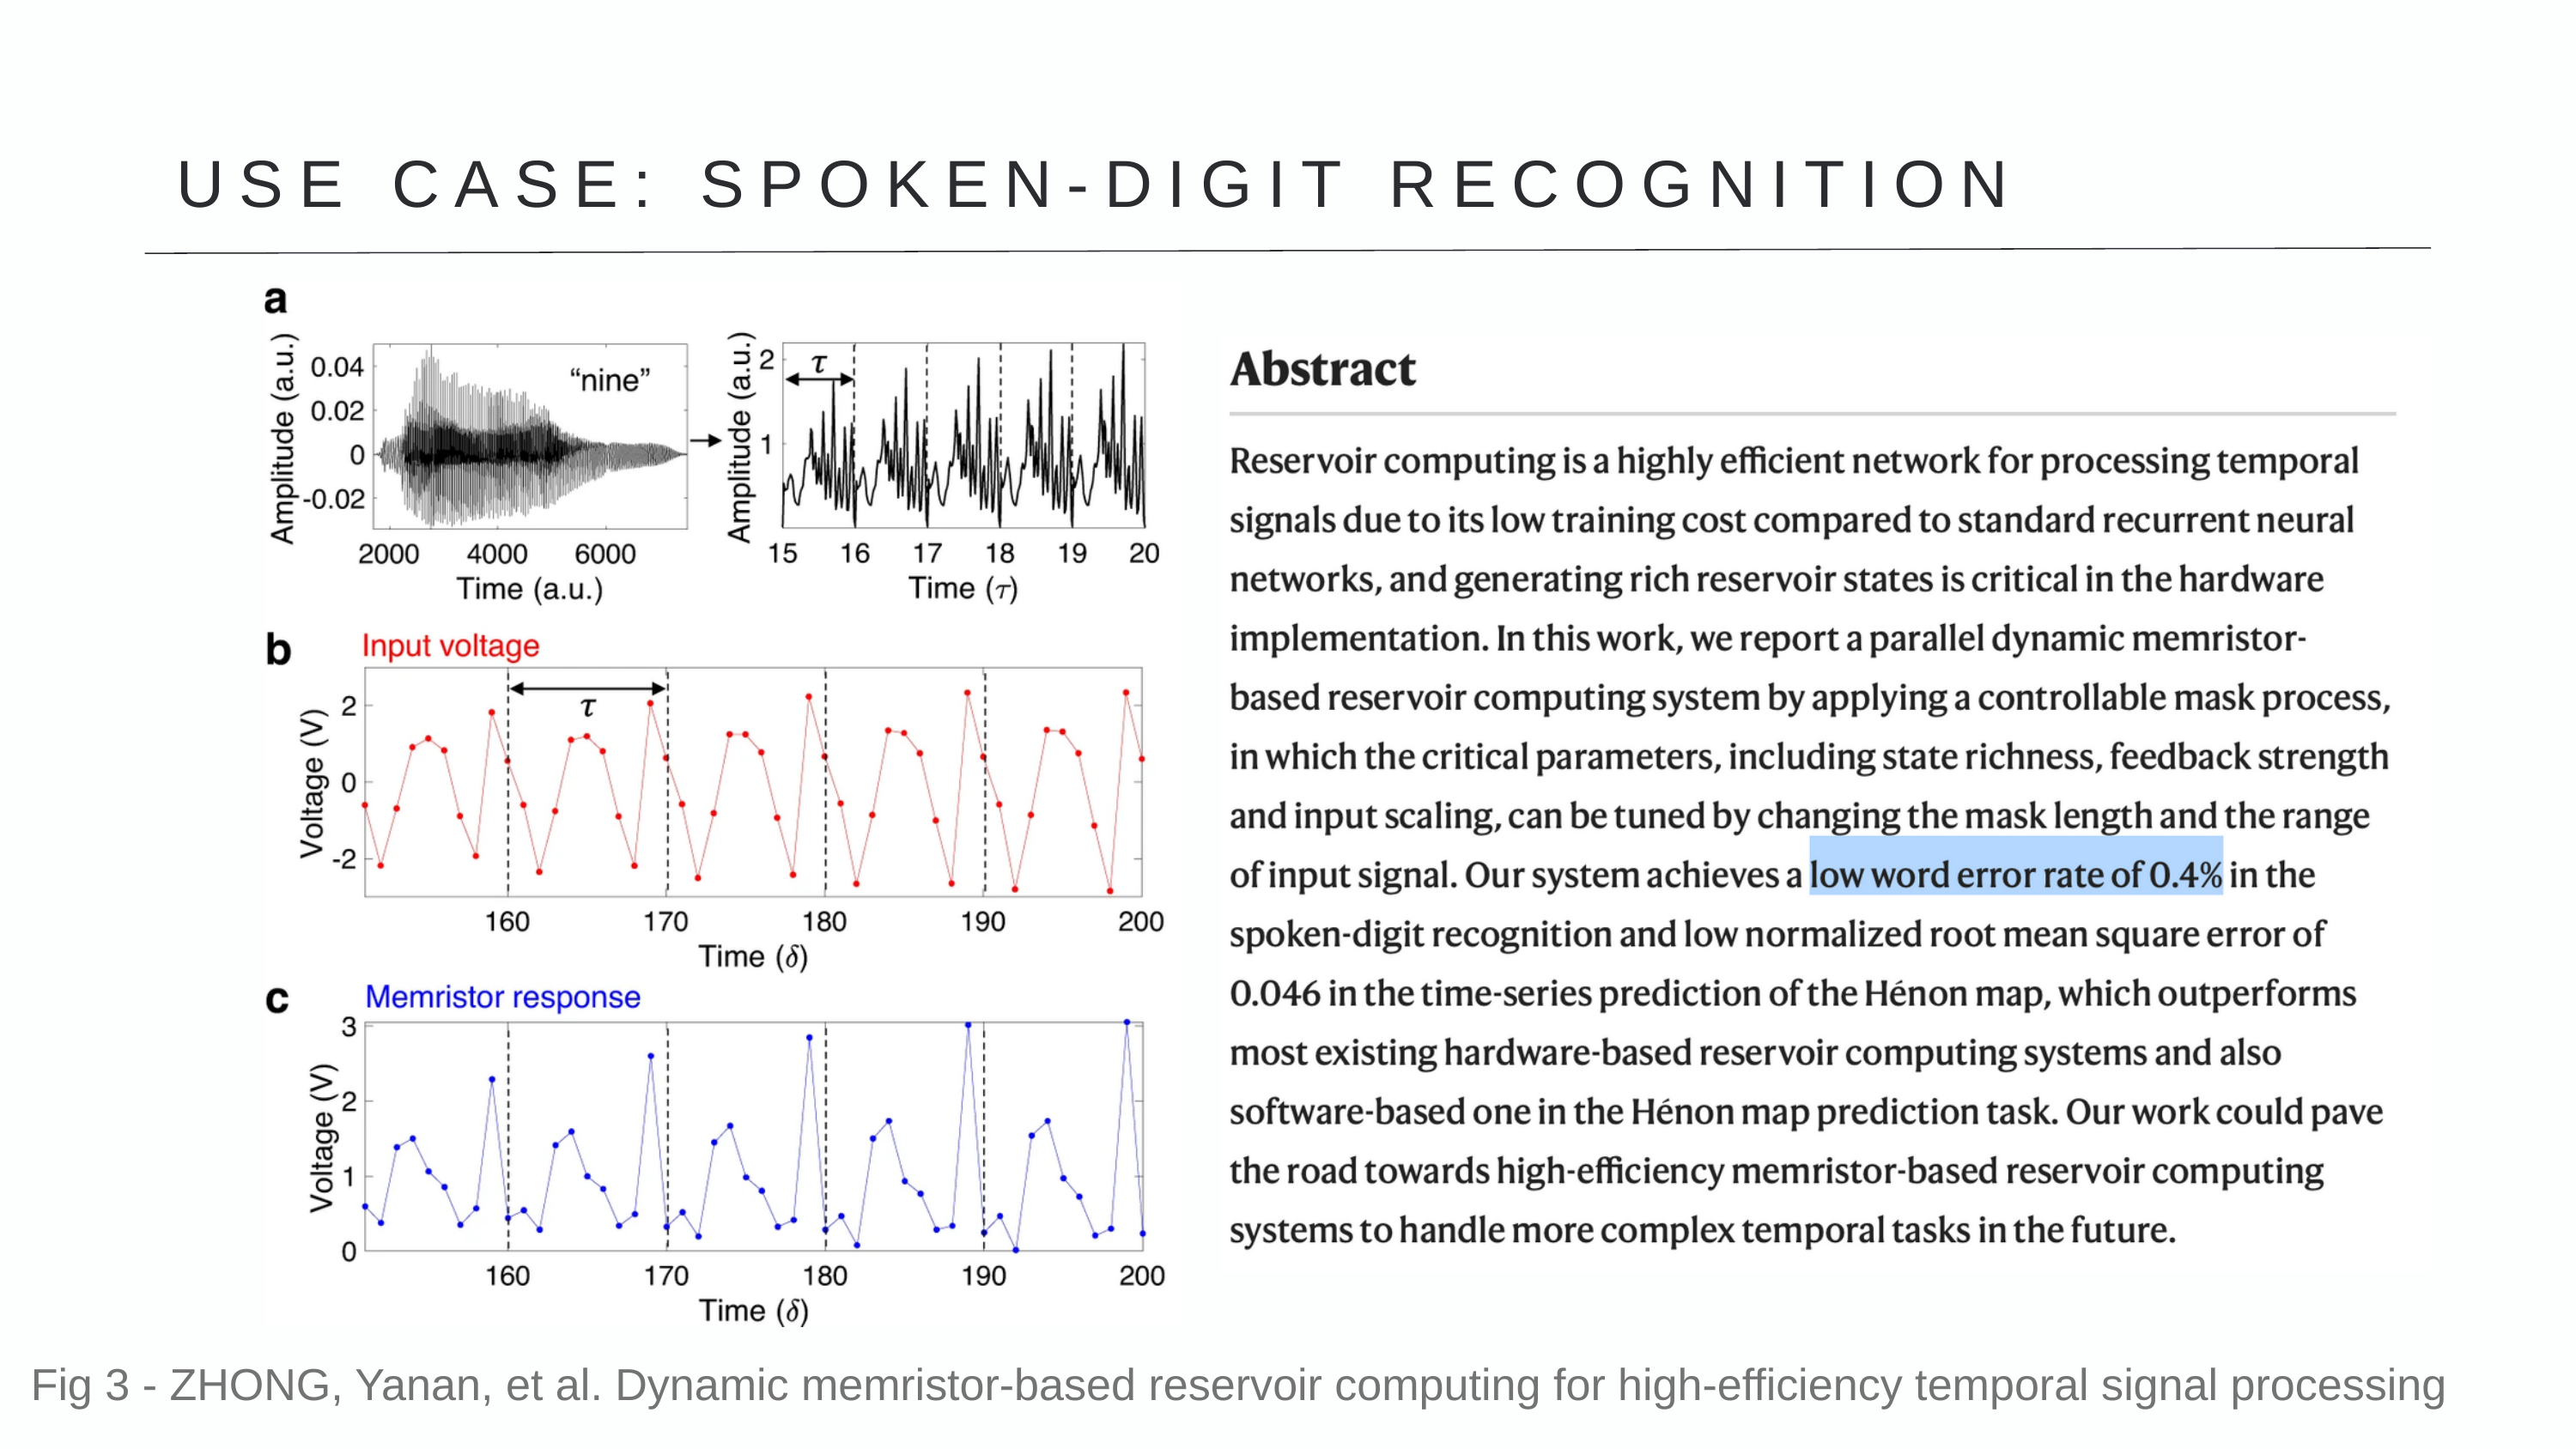

USE CASE: SPOKEN-DIGIT RECOGNITION

Fig 3 - ZHONG, Yanan, et al. Dynamic memristor-based reservoir computing for high-efficiency temporal signal processing